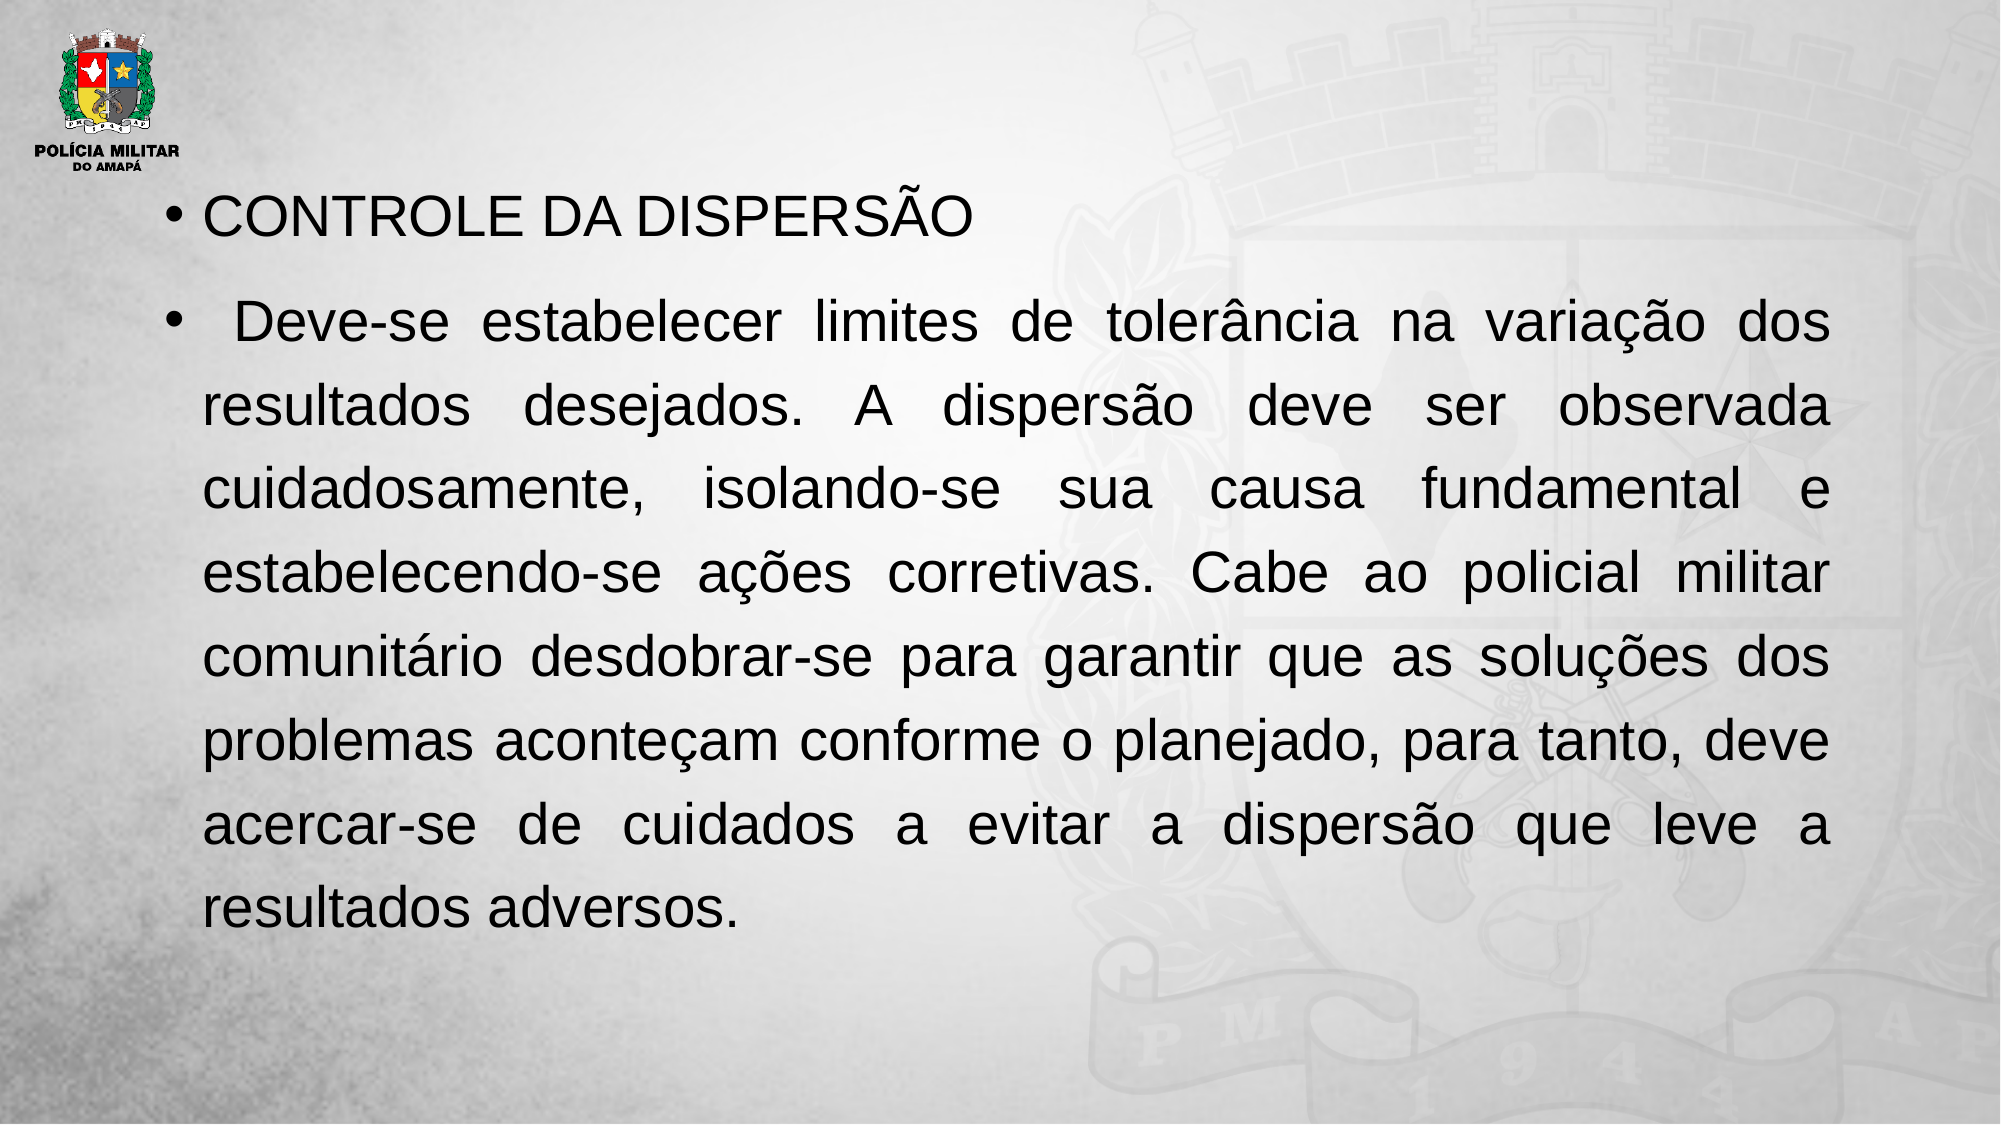

#
CONTROLE DA DISPERSÃO
 Deve-se estabelecer limites de tolerância na variação dos resultados desejados. A dispersão deve ser observada cuidadosamente, isolando-se sua causa fundamental e estabelecendo-se ações corretivas. Cabe ao policial militar comunitário desdobrar-se para garantir que as soluções dos problemas aconteçam conforme o planejado, para tanto, deve acercar-se de cuidados a evitar a dispersão que leve a resultados adversos.